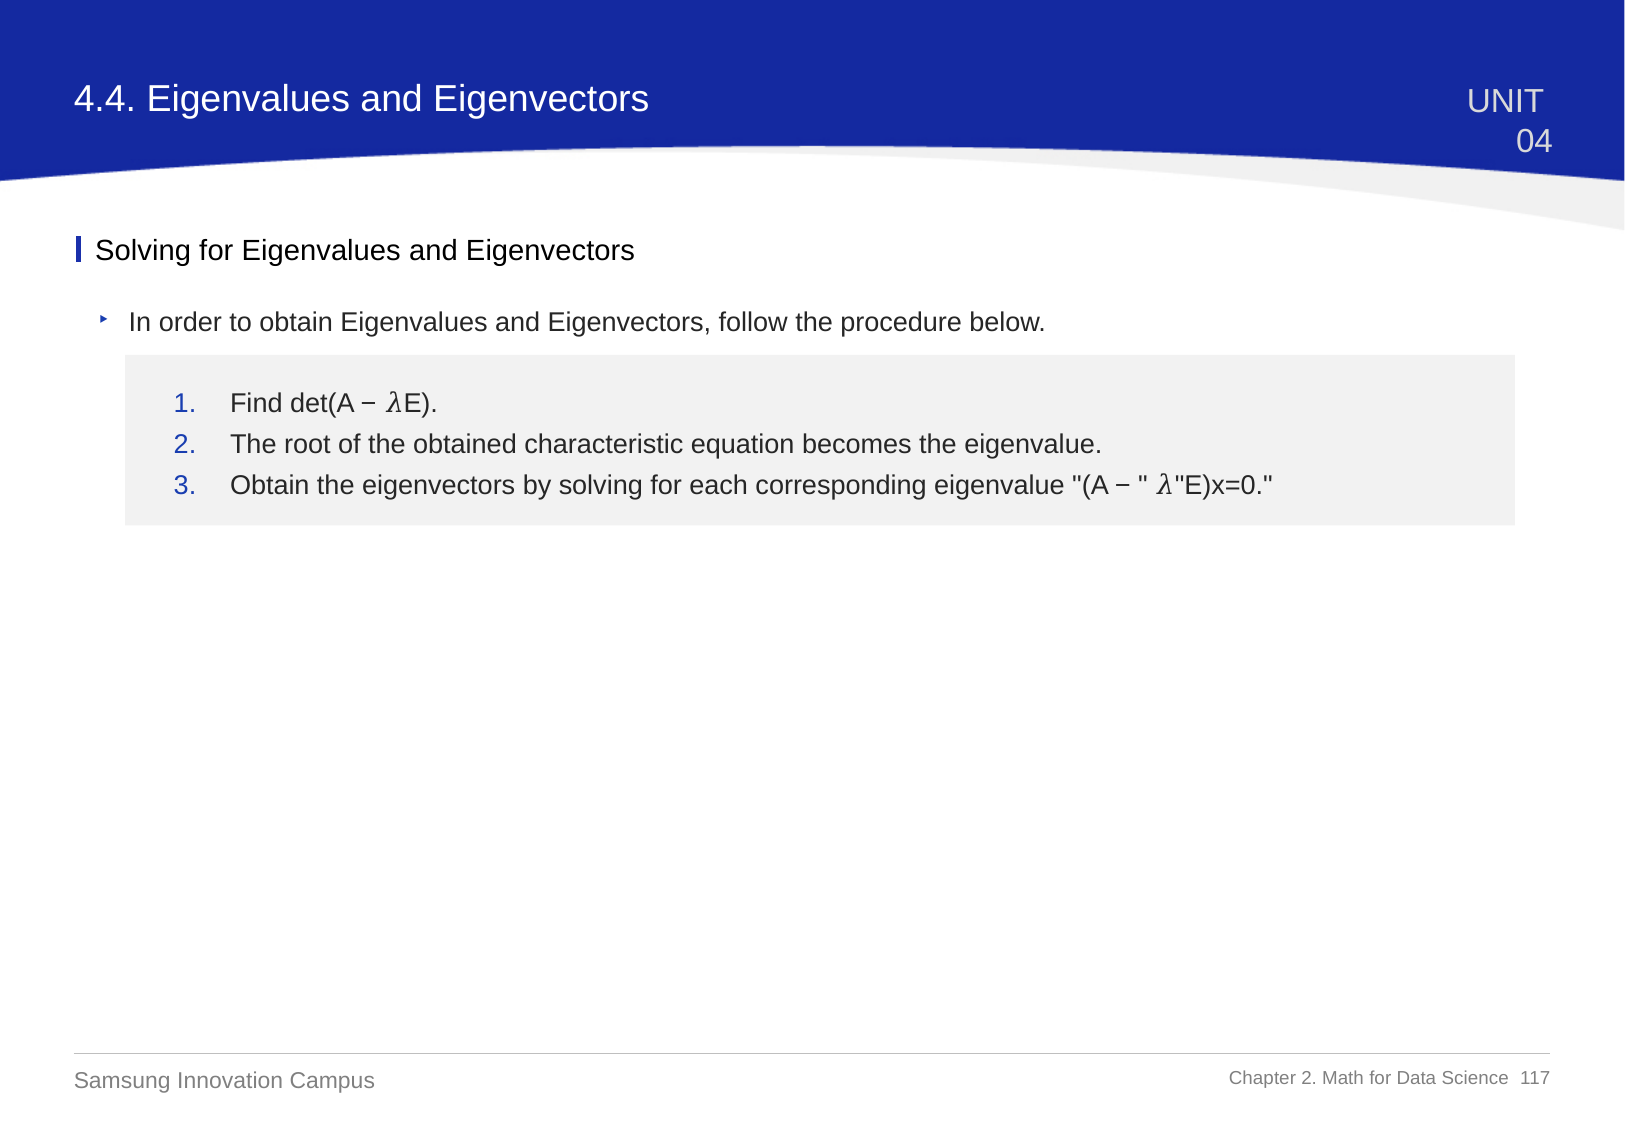

4.4. Eigenvalues and Eigenvectors
UNIT  04
Solving for Eigenvalues and Eigenvectors
In order to obtain Eigenvalues and Eigenvectors, follow the procedure below.

Find det(A − 𝜆E).
The root of the obtained characteristic equation becomes the eigenvalue.
Obtain the eigenvectors by solving for each corresponding eigenvalue "(A − " 𝜆"E)x=0."